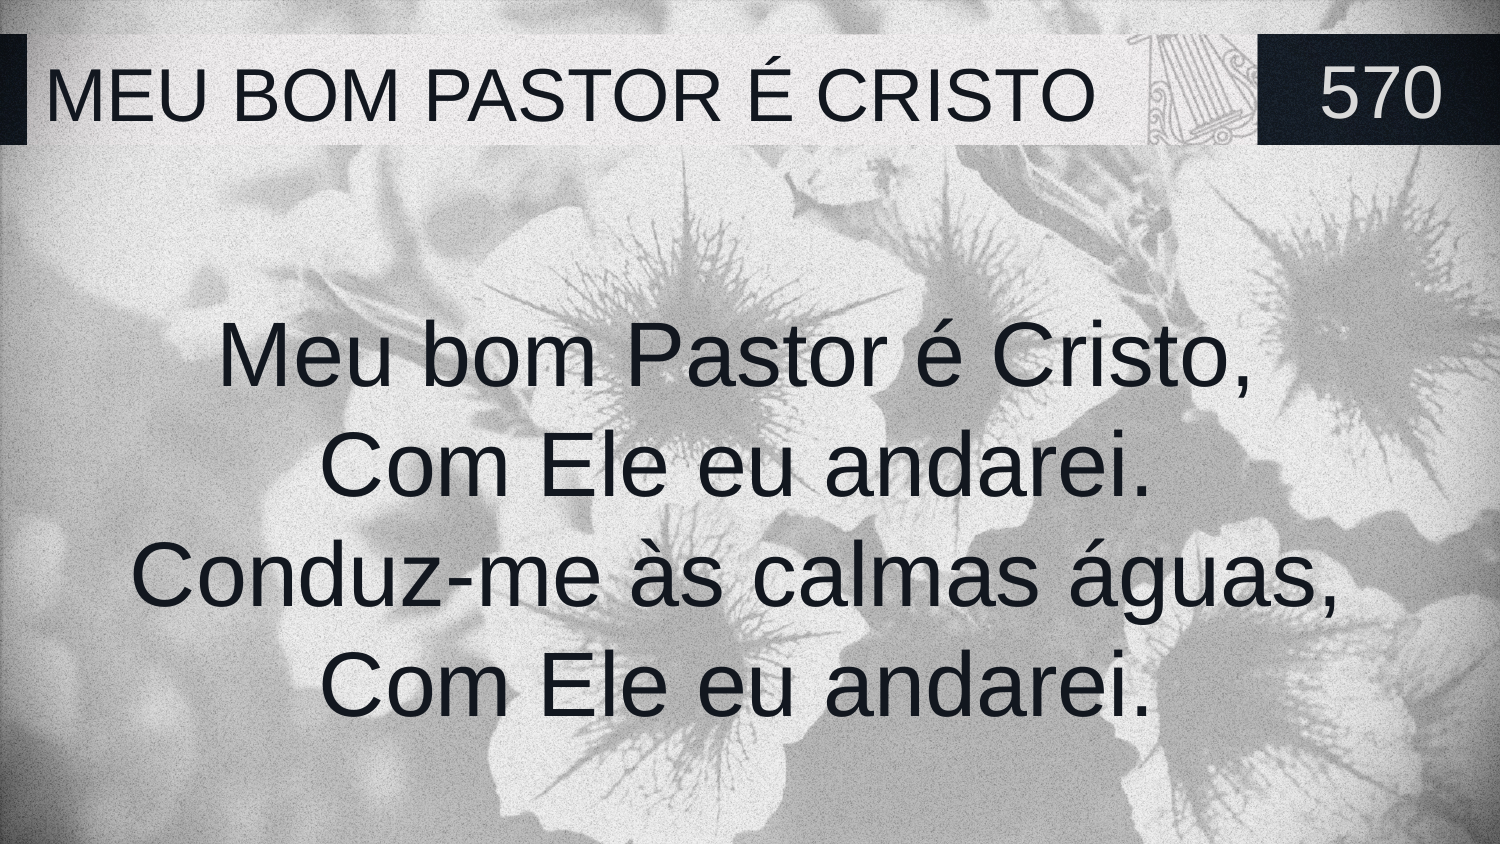

# MEU BOM PASTOR É CRISTO
570
Meu bom Pastor é Cristo,
Com Ele eu andarei.
Conduz-me às calmas águas,
Com Ele eu andarei.